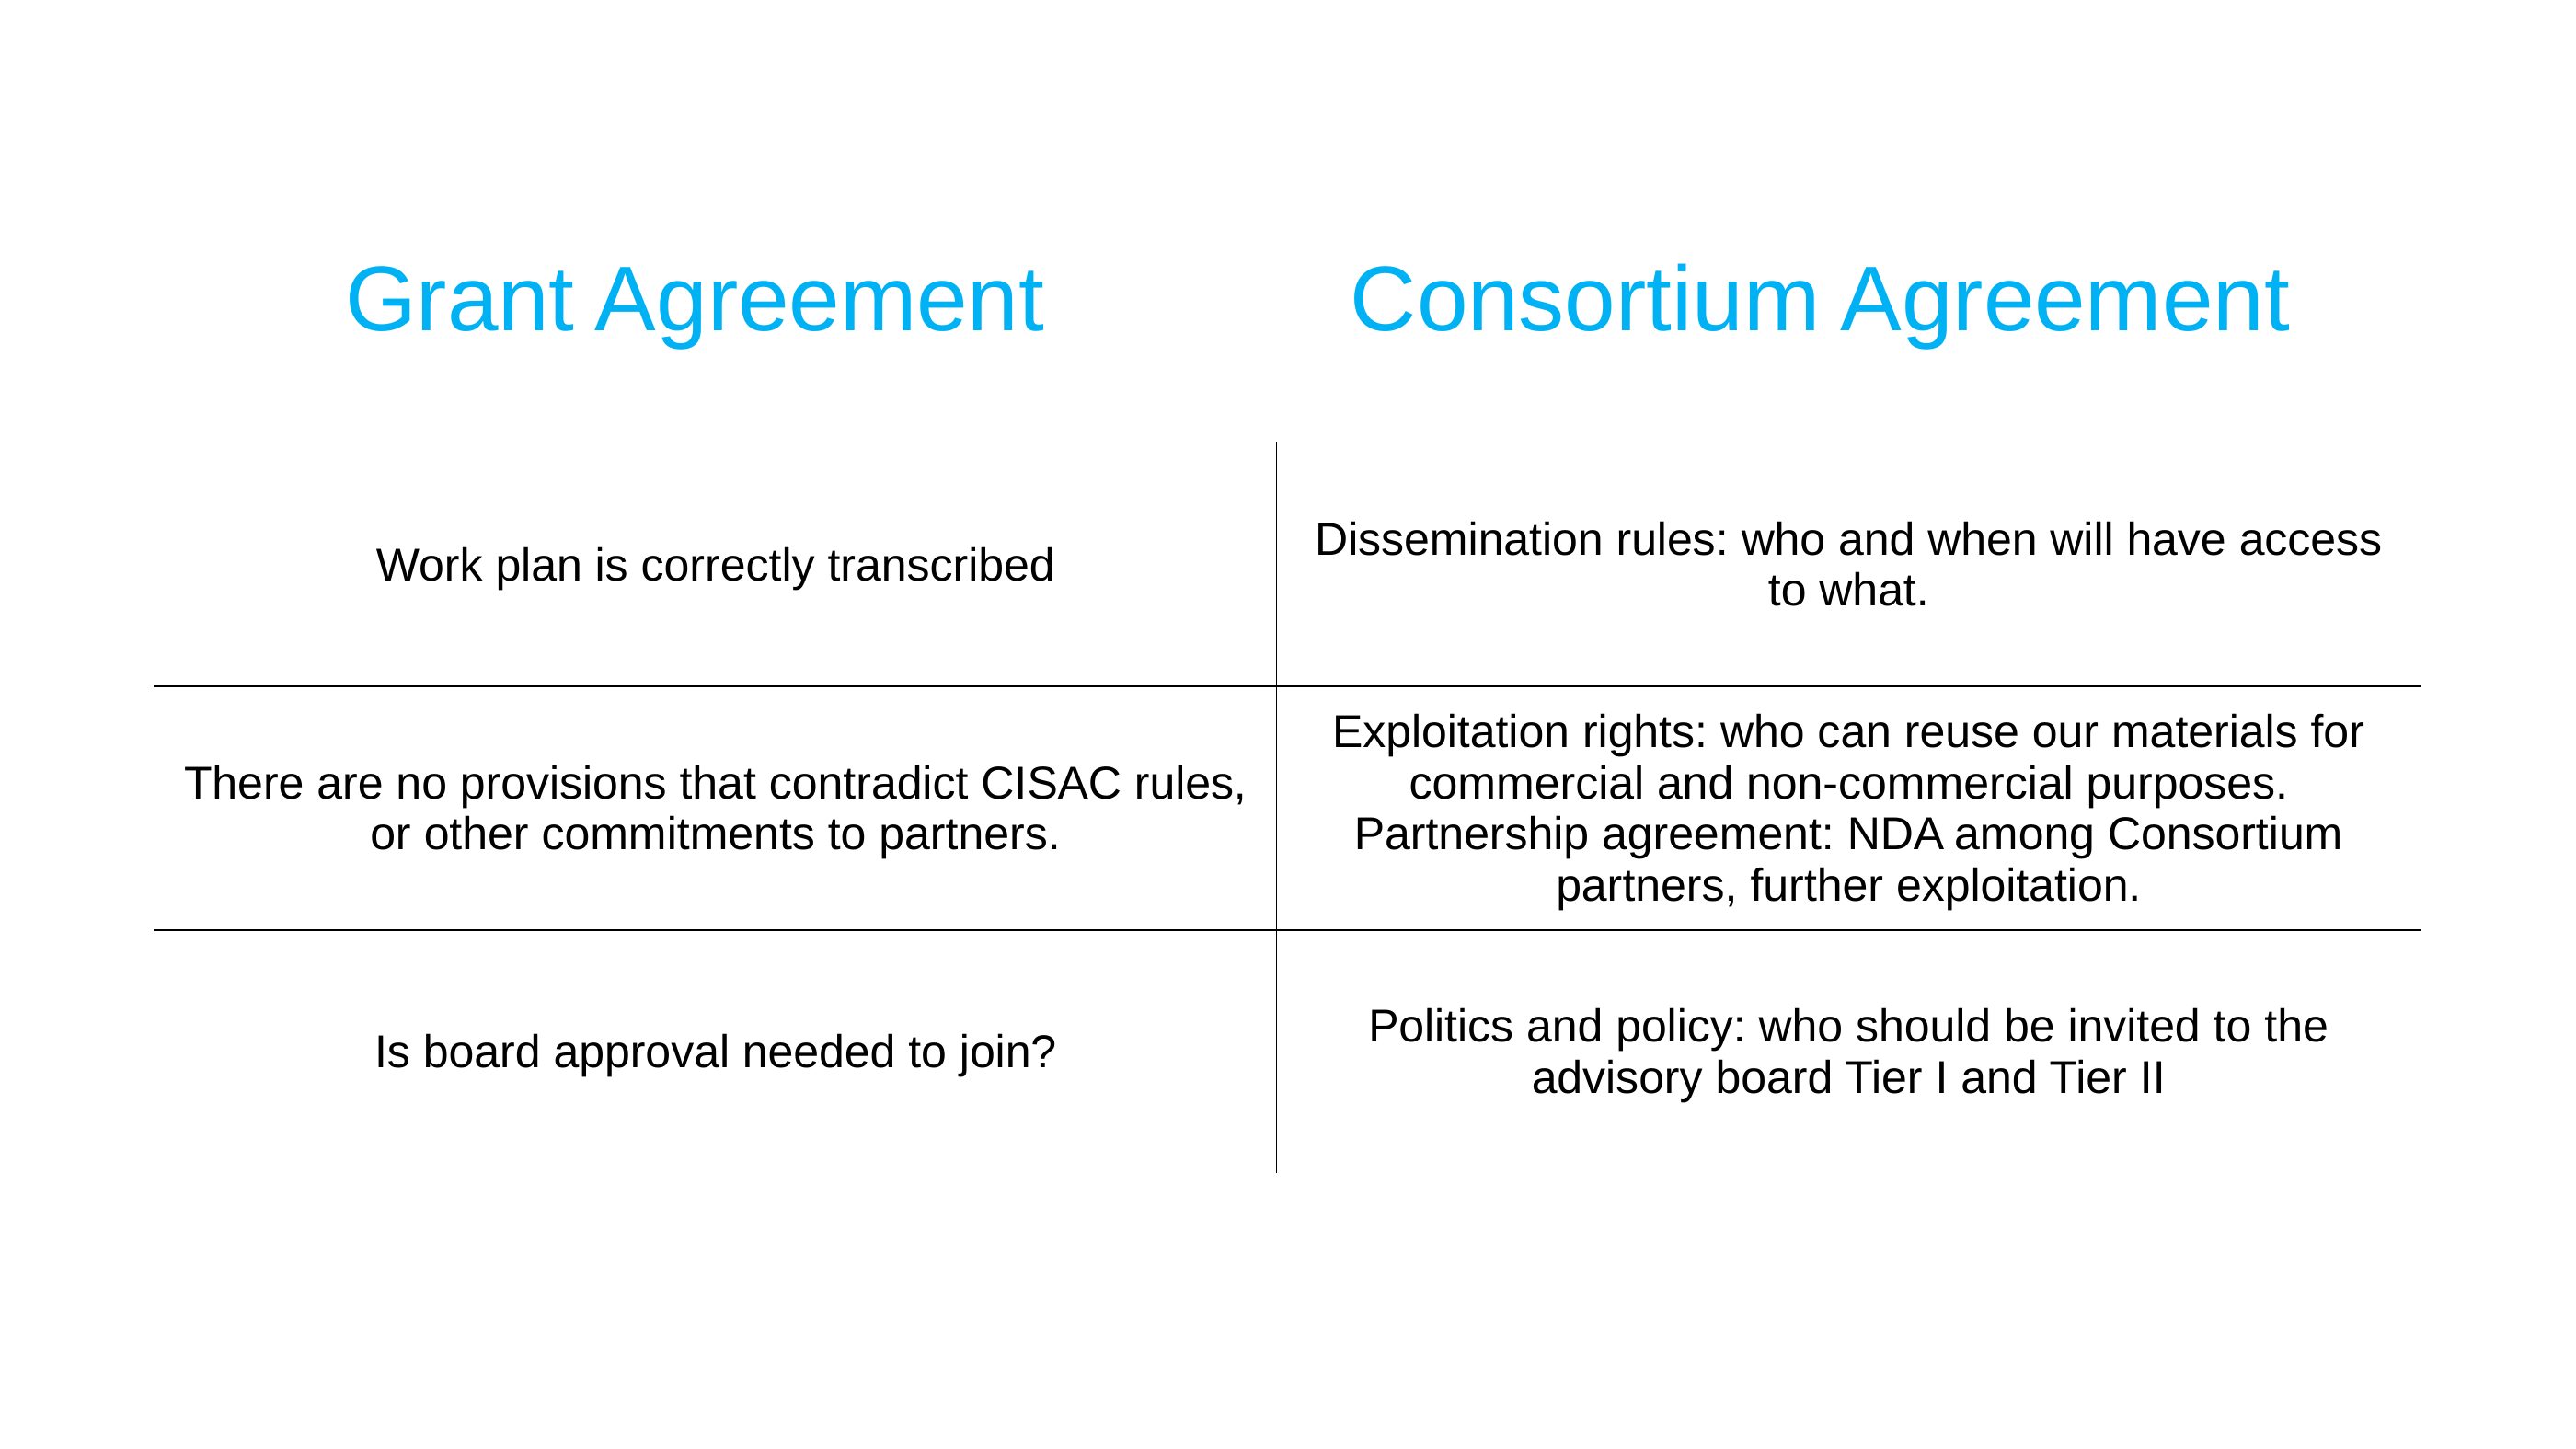

Consortium Agreement
# Grant Agreement
| Work plan is correctly transcribed | Dissemination rules: who and when will have access to what. |
| --- | --- |
| There are no provisions that contradict CISAC rules, or other commitments to partners. | Exploitation rights: who can reuse our materials for commercial and non-commercial purposes. Partnership agreement: NDA among Consortium partners, further exploitation. |
| Is board approval needed to join? | Politics and policy: who should be invited to the advisory board Tier I and Tier II |